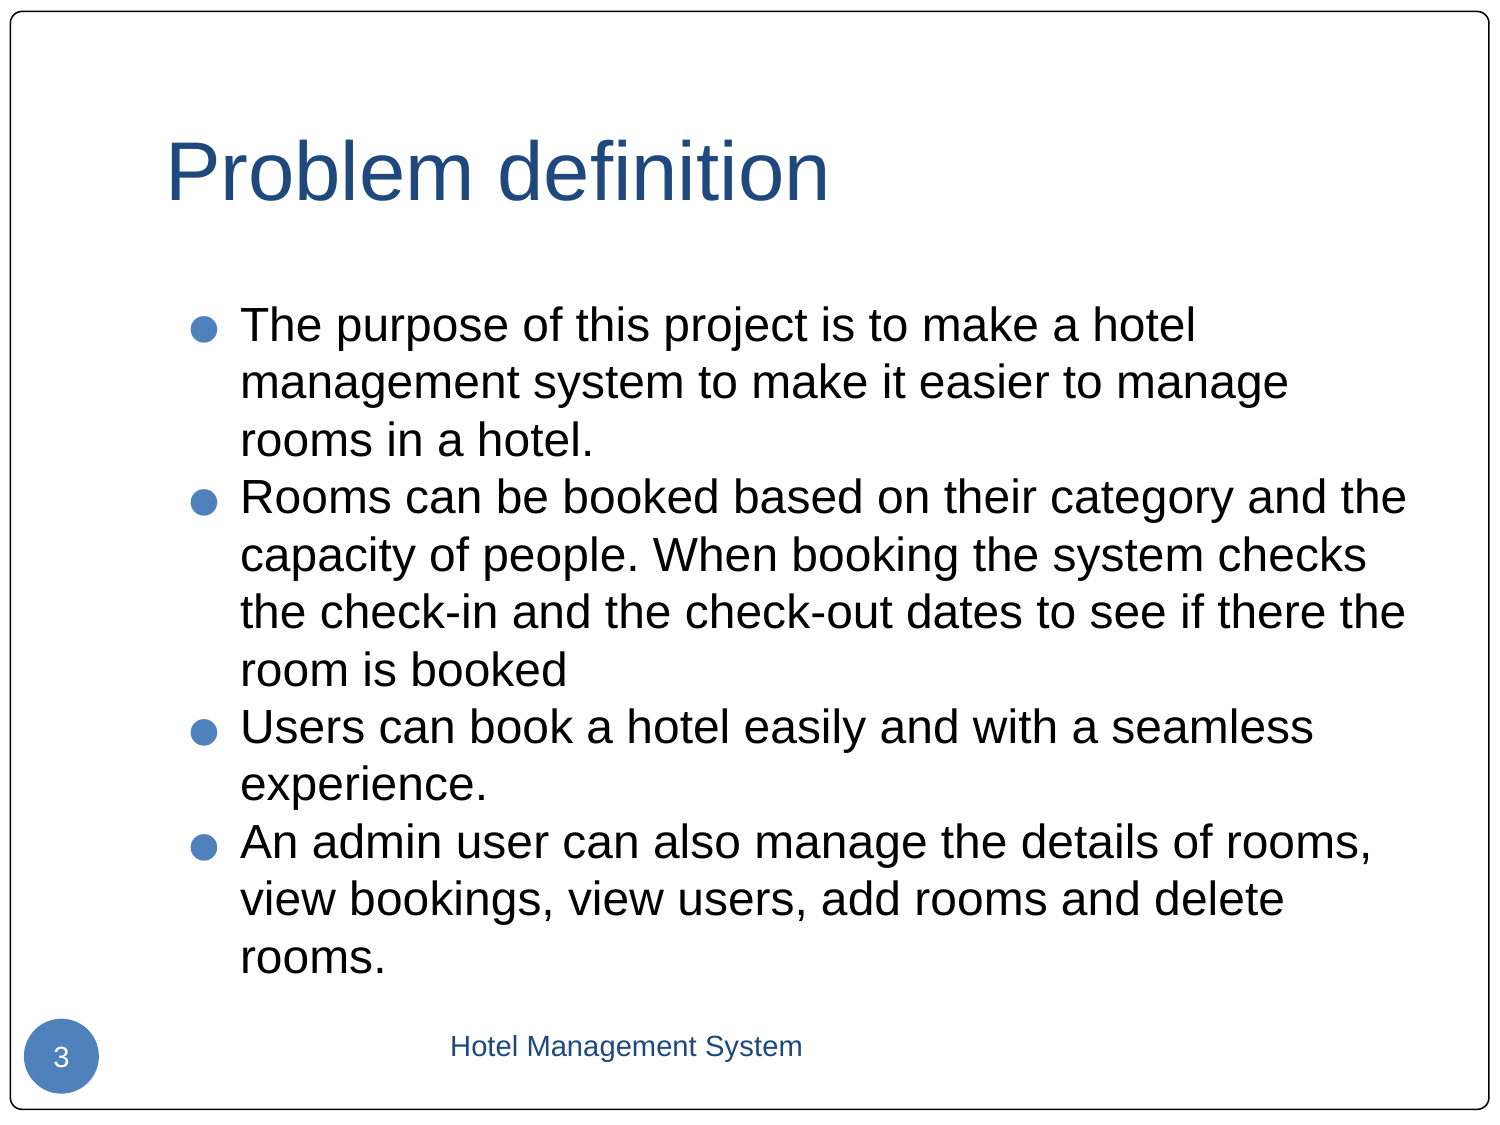

# Problem definition
The purpose of this project is to make a hotel management system to make it easier to manage rooms in a hotel.
Rooms can be booked based on their category and the capacity of people. When booking the system checks the check-in and the check-out dates to see if there the room is booked
Users can book a hotel easily and with a seamless experience.
An admin user can also manage the details of rooms, view bookings, view users, add rooms and delete rooms.

Hotel Management System
3